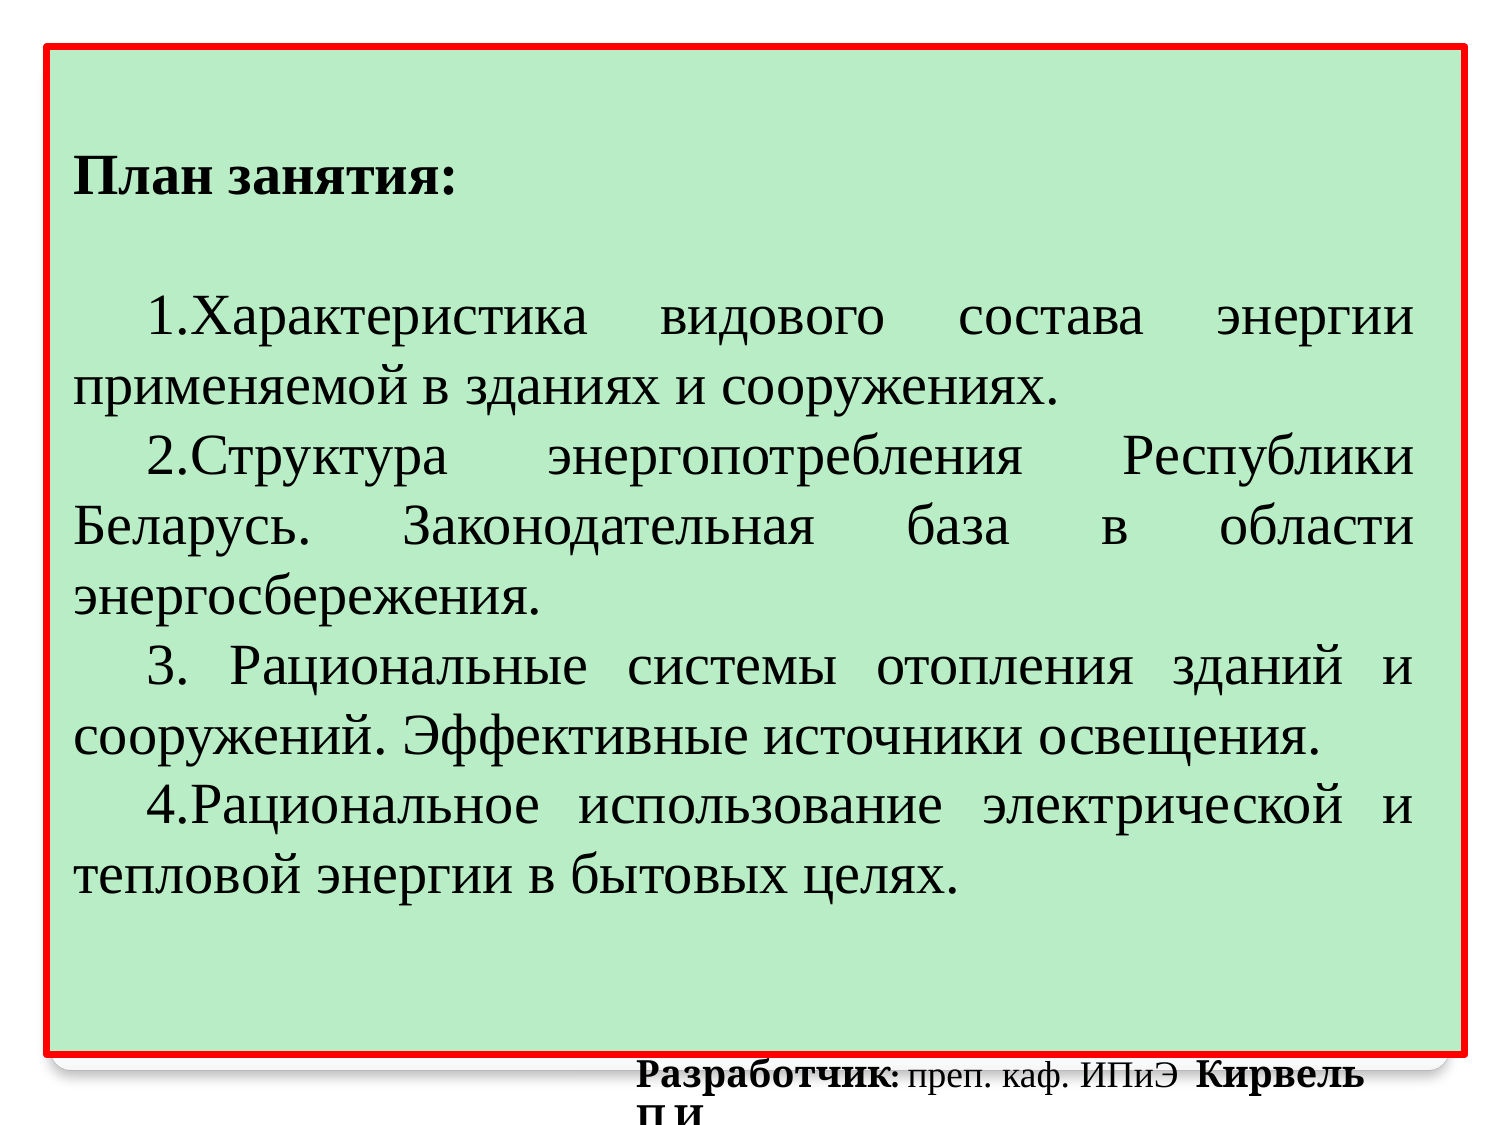

План занятия:

Характеристика видового состава энергии применяемой в зданиях и сооружениях.
Структура энергопотребления Республики Беларусь. Законодательная база в области энергосбережения.
 Рациональные системы отопления зданий и сооружений. Эффективные источники освещения.
Рациональное использование электрической и тепловой энергии в бытовых целях.

Разработчик: преп. каф. ИПиЭ  Кирвель П.И.